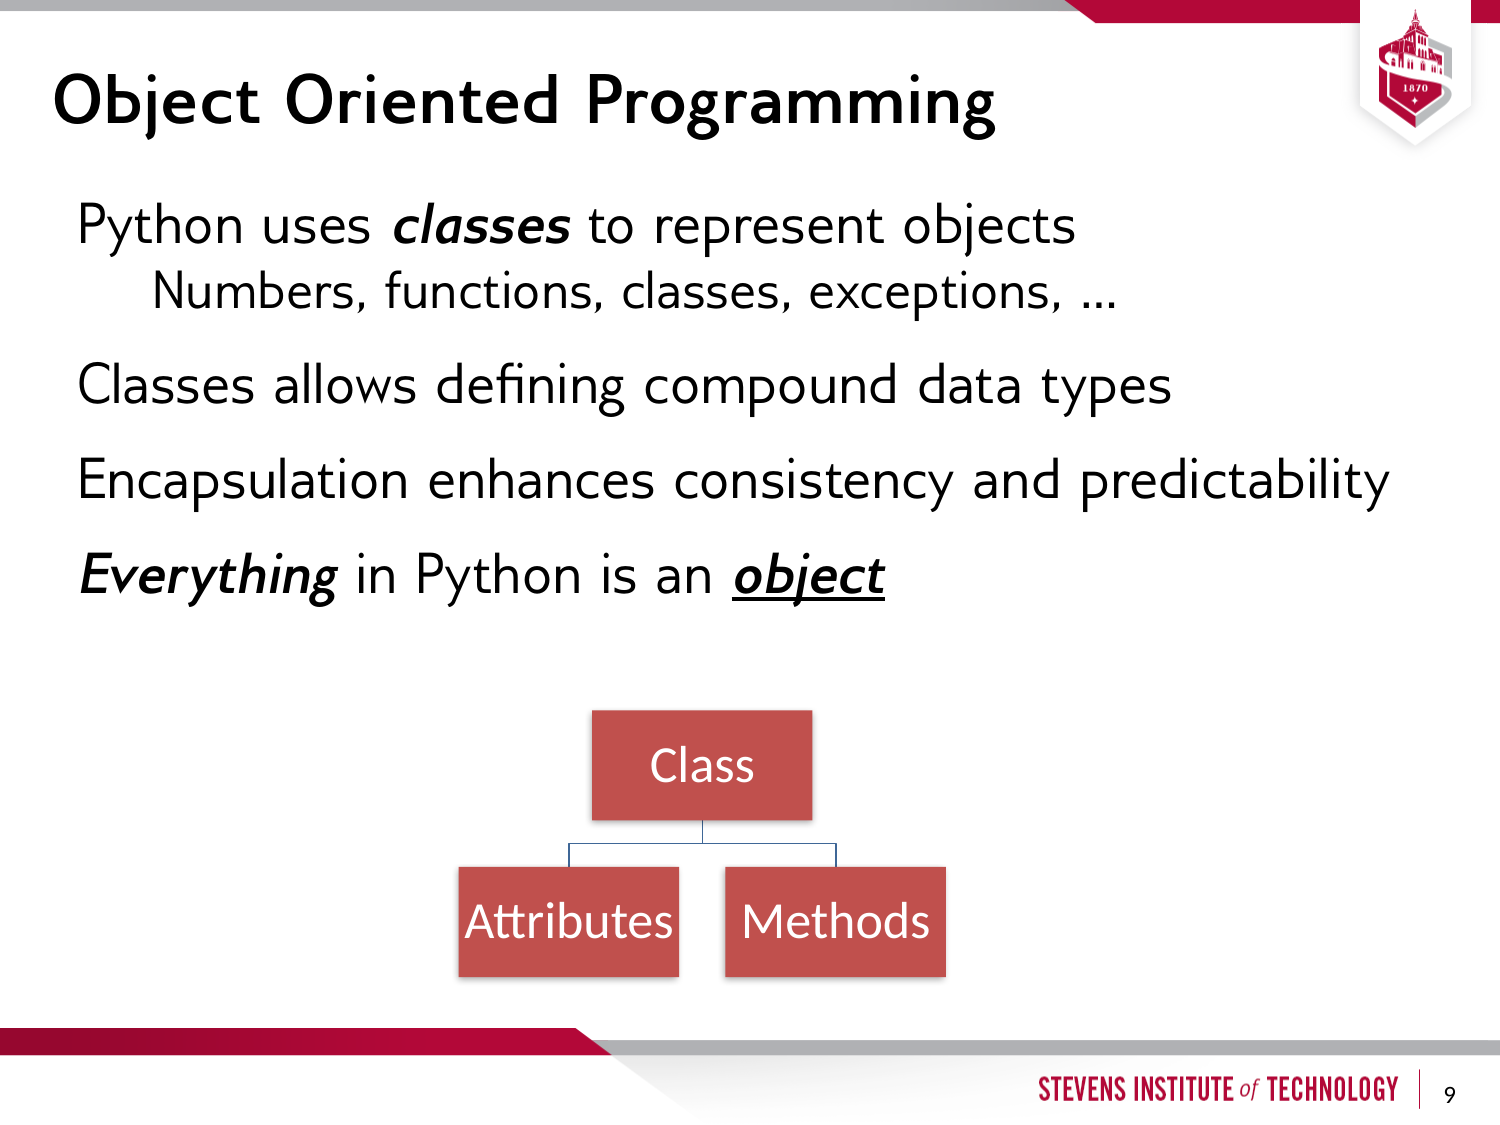

# Object Oriented Programming
Python uses classes to represent objects
Numbers, functions, classes, exceptions, …
Classes allows defining compound data types
Encapsulation enhances consistency and predictability
Everything in Python is an object

Class
Attributes
Methods
9